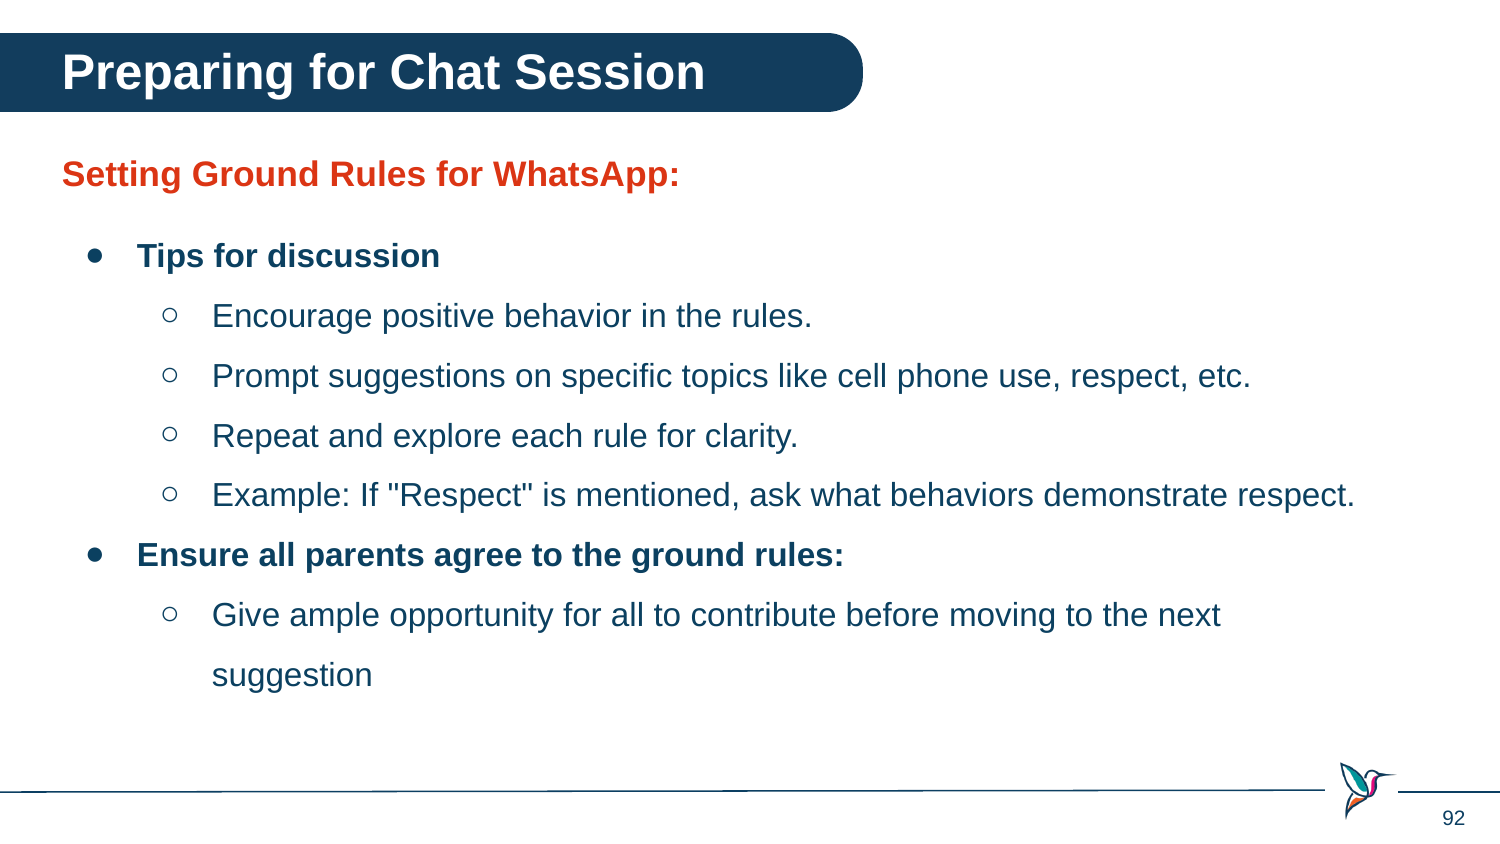

Preparing for Chat Session
Setting Ground Rules for WhatsApp:
Tips for discussion
Encourage positive behavior in the rules.
Prompt suggestions on specific topics like cell phone use, respect, etc.
Repeat and explore each rule for clarity.
Example: If "Respect" is mentioned, ask what behaviors demonstrate respect.
Ensure all parents agree to the ground rules:
Give ample opportunity for all to contribute before moving to the next suggestion